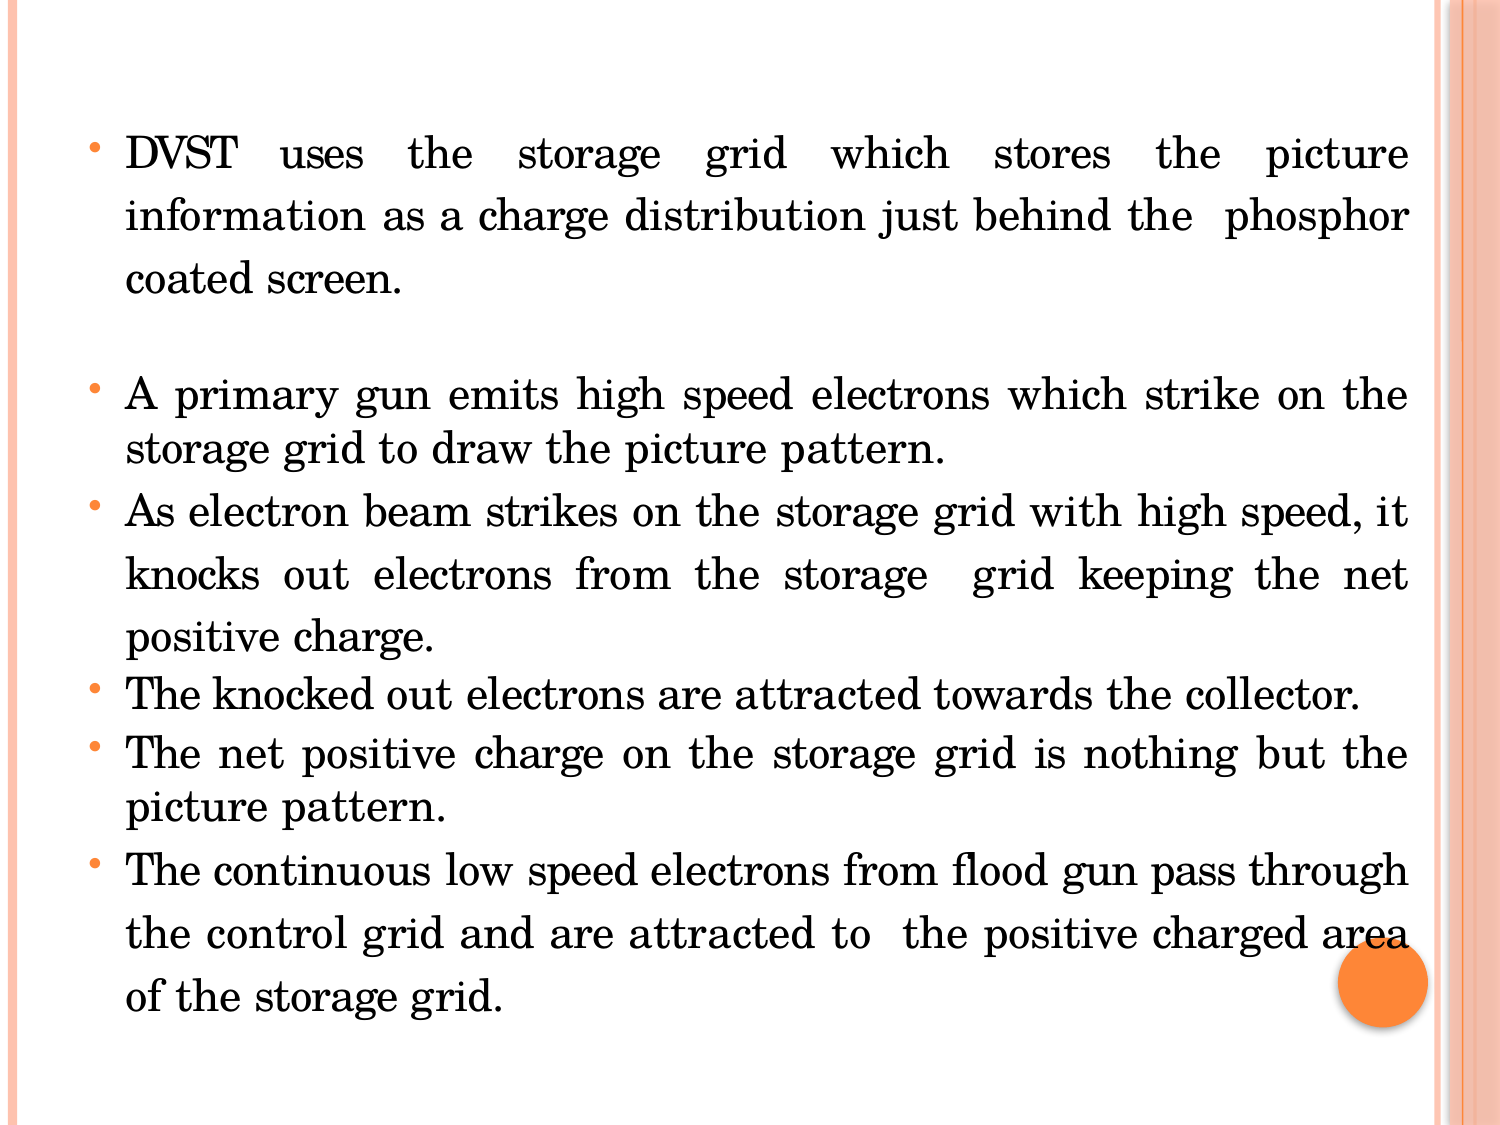

DVST uses the storage grid which stores the picture information as a charge distribution just behind the  phosphor coated screen.

A primary gun emits high speed electrons which strike on the storage grid to draw the picture pattern.
As electron beam strikes on the storage grid with high speed, it knocks out electrons from the storage  grid keeping the net positive charge.
The knocked out electrons are attracted towards the collector.
The net positive charge on the storage grid is nothing but the picture pattern.
The continuous low speed electrons from flood gun pass through the control grid and are attracted to  the positive charged area of the storage grid.